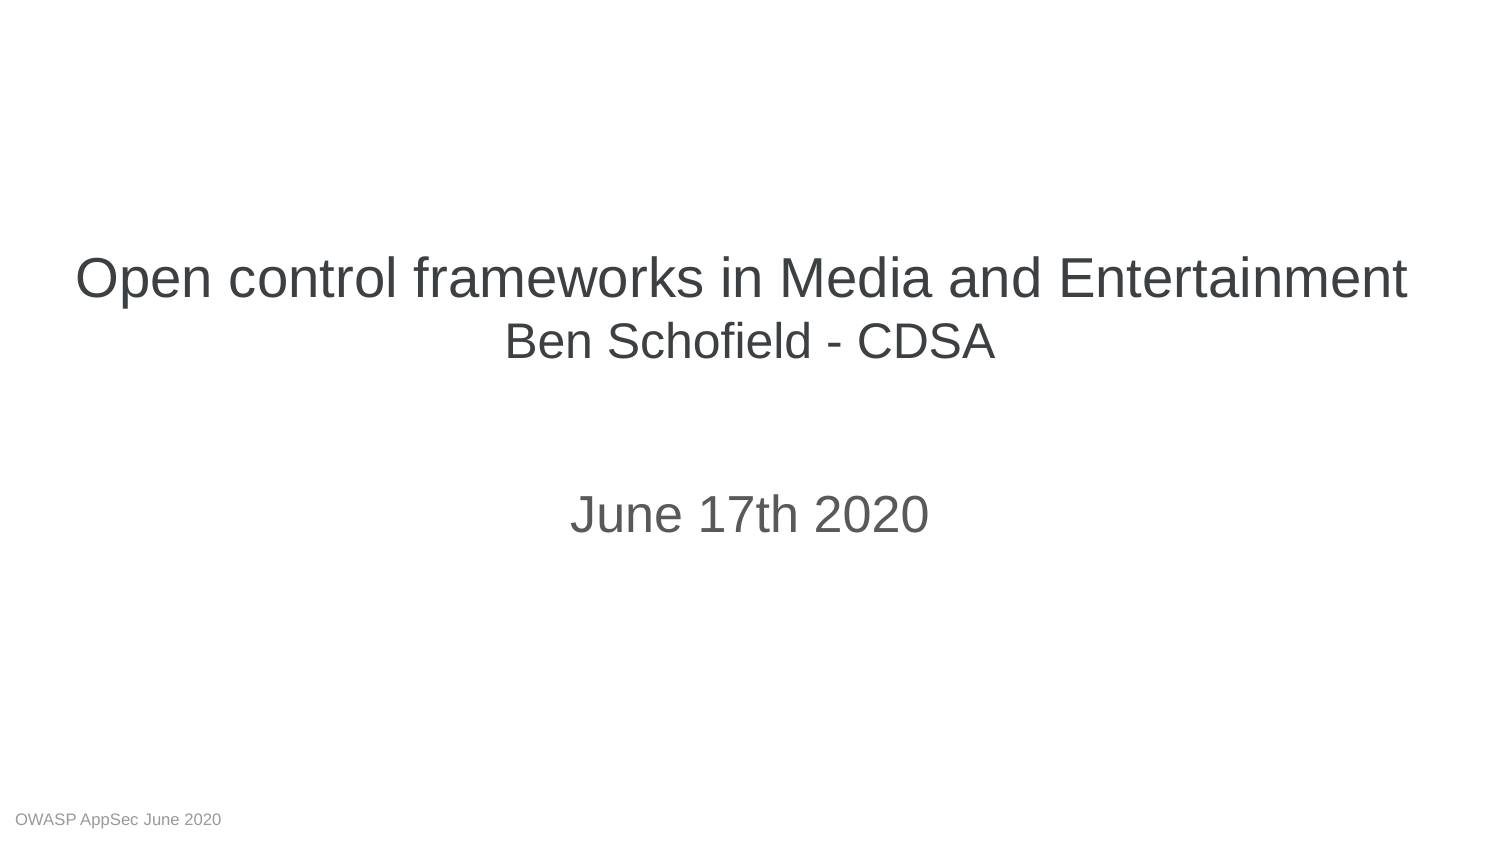

# Open control frameworks in Media and Entertainment
Ben Schofield - CDSA

June 17th 2020